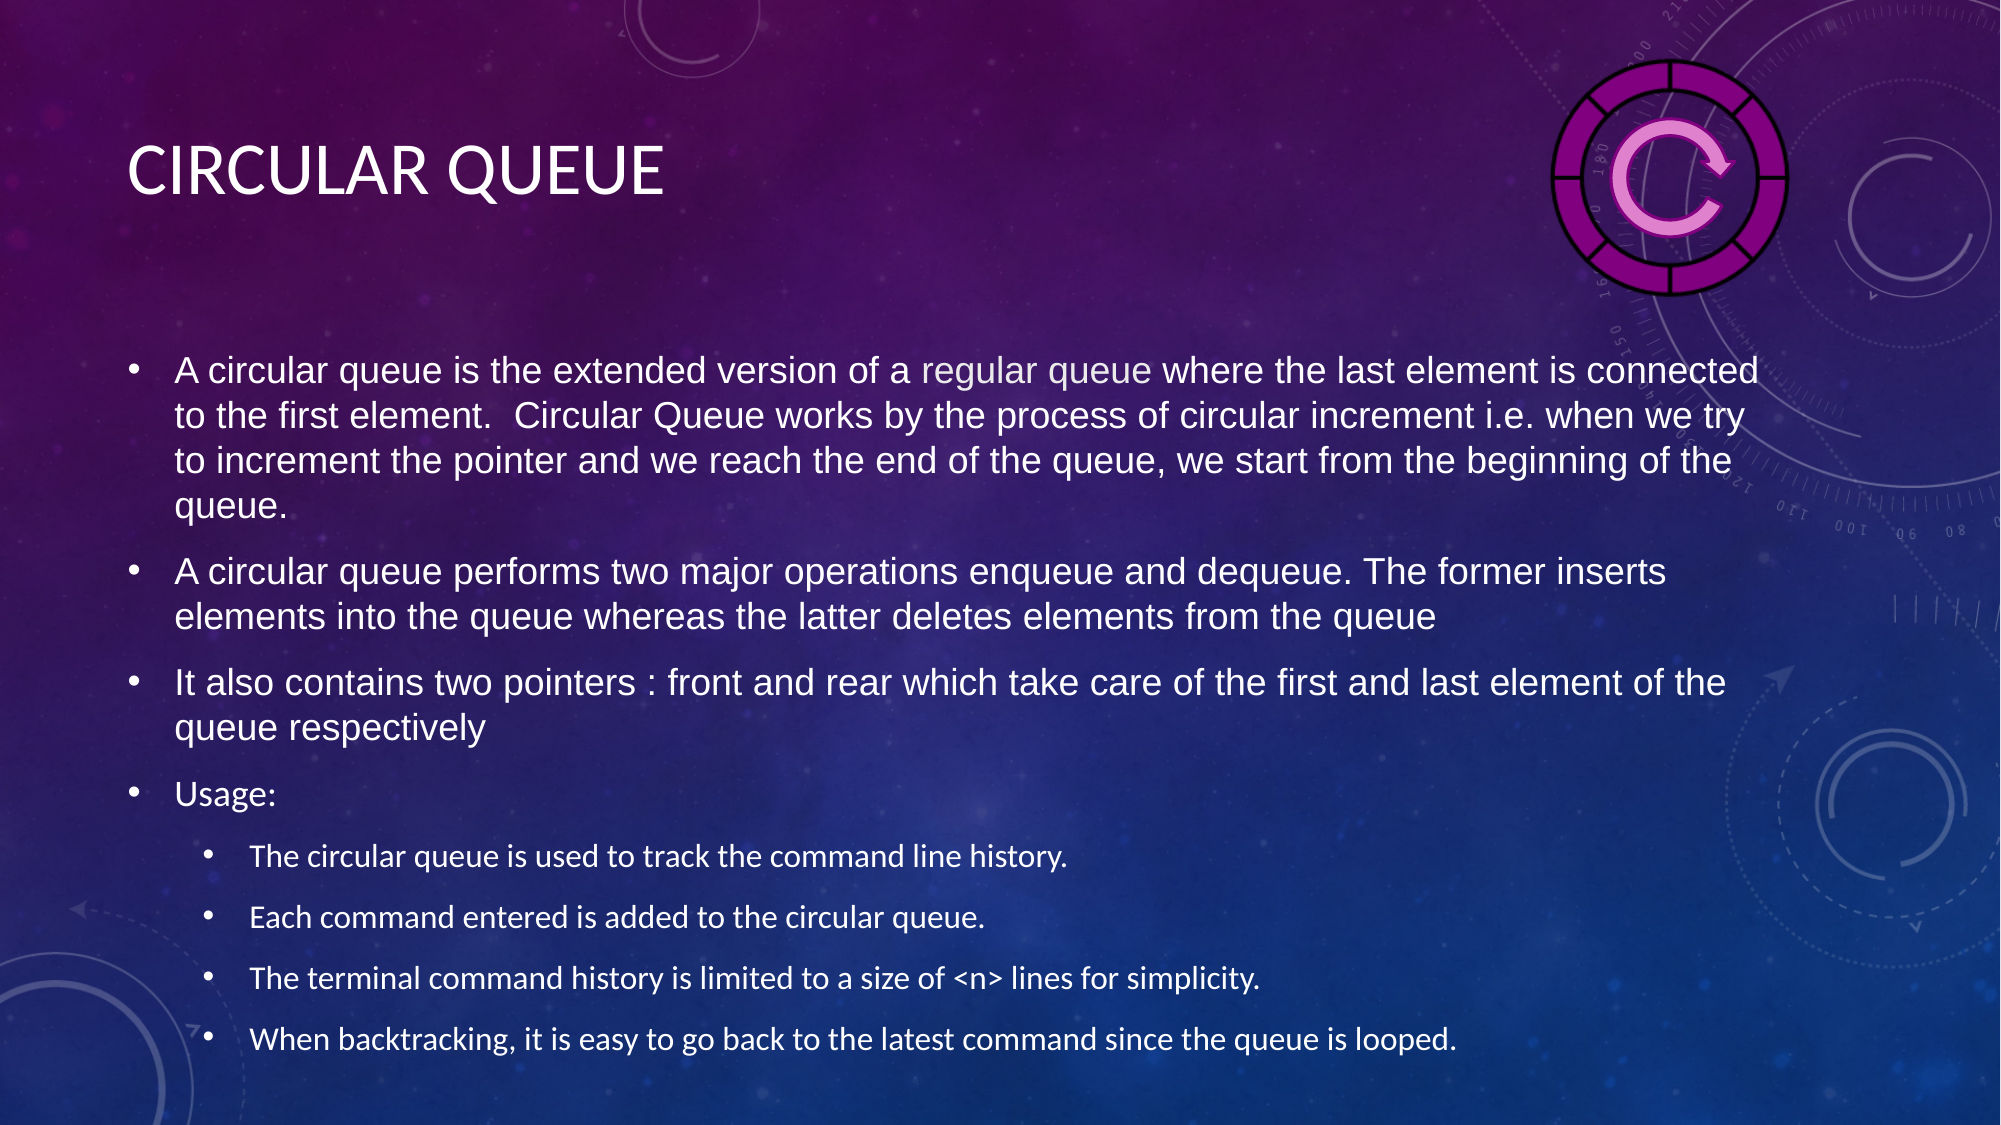

# Circular Queue
A circular queue is the extended version of a regular queue where the last element is connected to the first element.  Circular Queue works by the process of circular increment i.e. when we try to increment the pointer and we reach the end of the queue, we start from the beginning of the queue.
A circular queue performs two major operations enqueue and dequeue. The former inserts elements into the queue whereas the latter deletes elements from the queue
It also contains two pointers : front and rear which take care of the first and last element of the queue respectively
Usage:
The circular queue is used to track the command line history.
Each command entered is added to the circular queue.
The terminal command history is limited to a size of <n> lines for simplicity.
When backtracking, it is easy to go back to the latest command since the queue is looped.